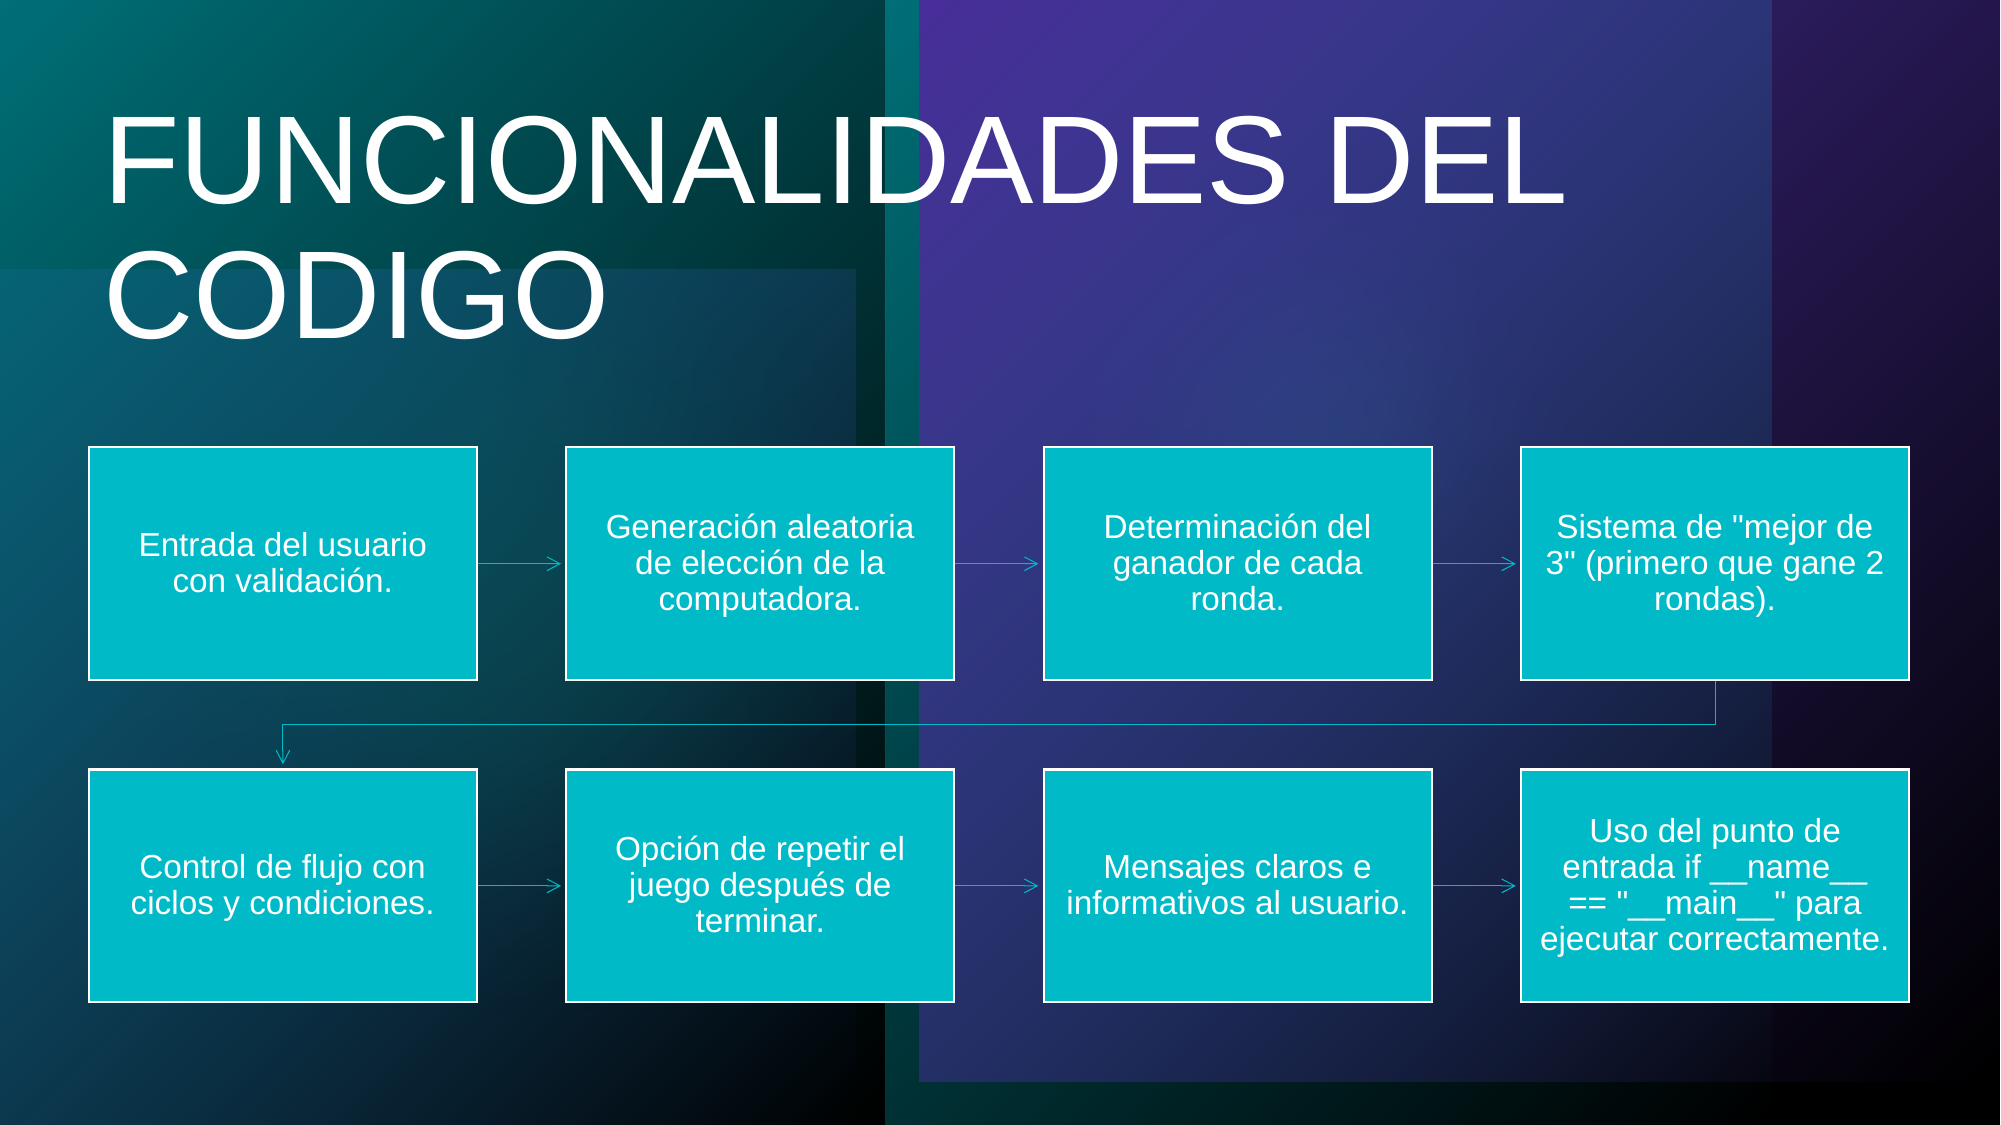

# FUNCIONALIDADES DEL CODIGO

Entrada del usuario con validación.

Generación aleatoria de elección de la computadora.

Determinación del ganador de cada ronda.

Sistema de "mejor de 3" (primero que gane 2 rondas).

Control de flujo con ciclos y condiciones.

Opción de repetir el juego después de terminar.

Mensajes claros e informativos al usuario.
Uso del punto de entrada if __name__ == "__main__" para ejecutar correctamente.